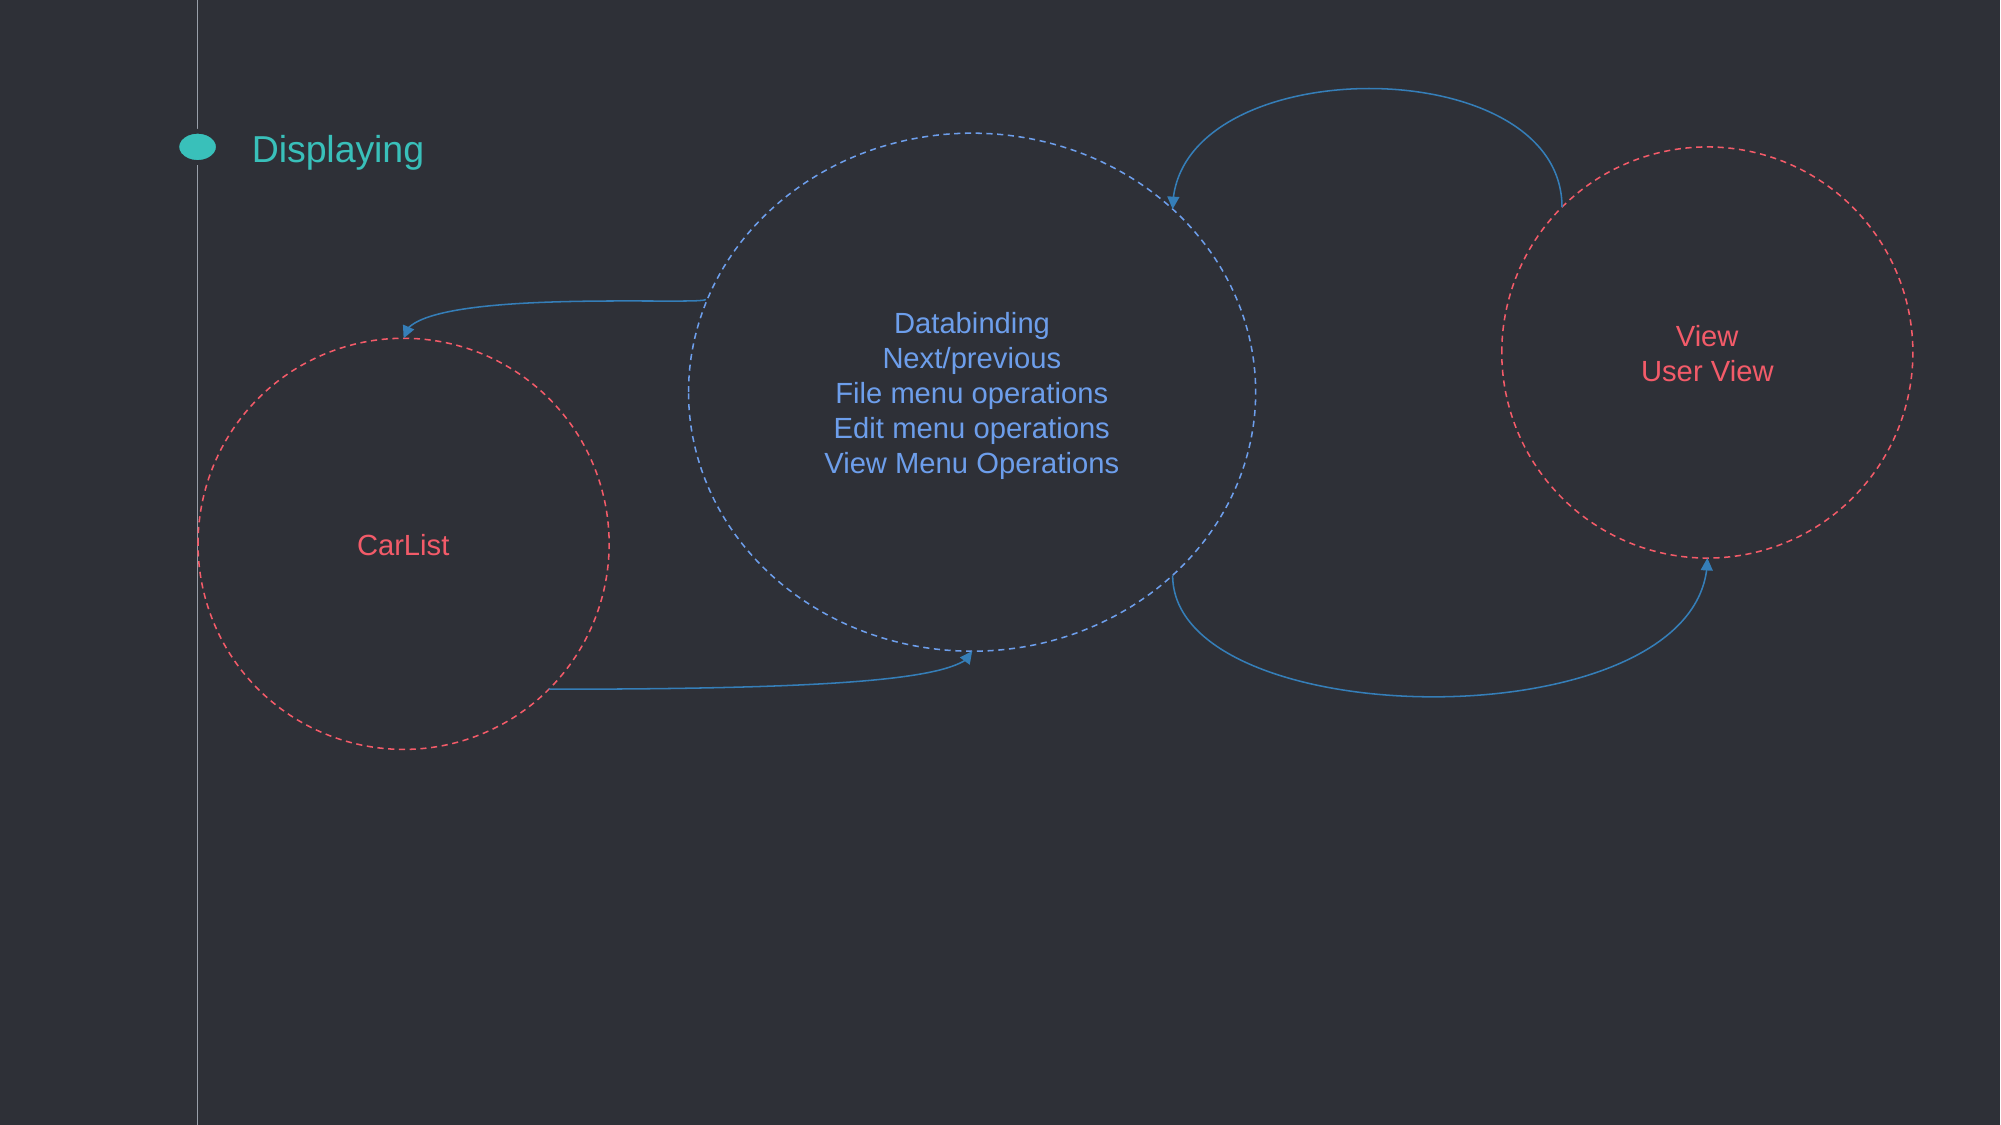

# Displaying
Databinding
Next/previous
File menu operations
Edit menu operations
View Menu Operations
View
User View
CarList